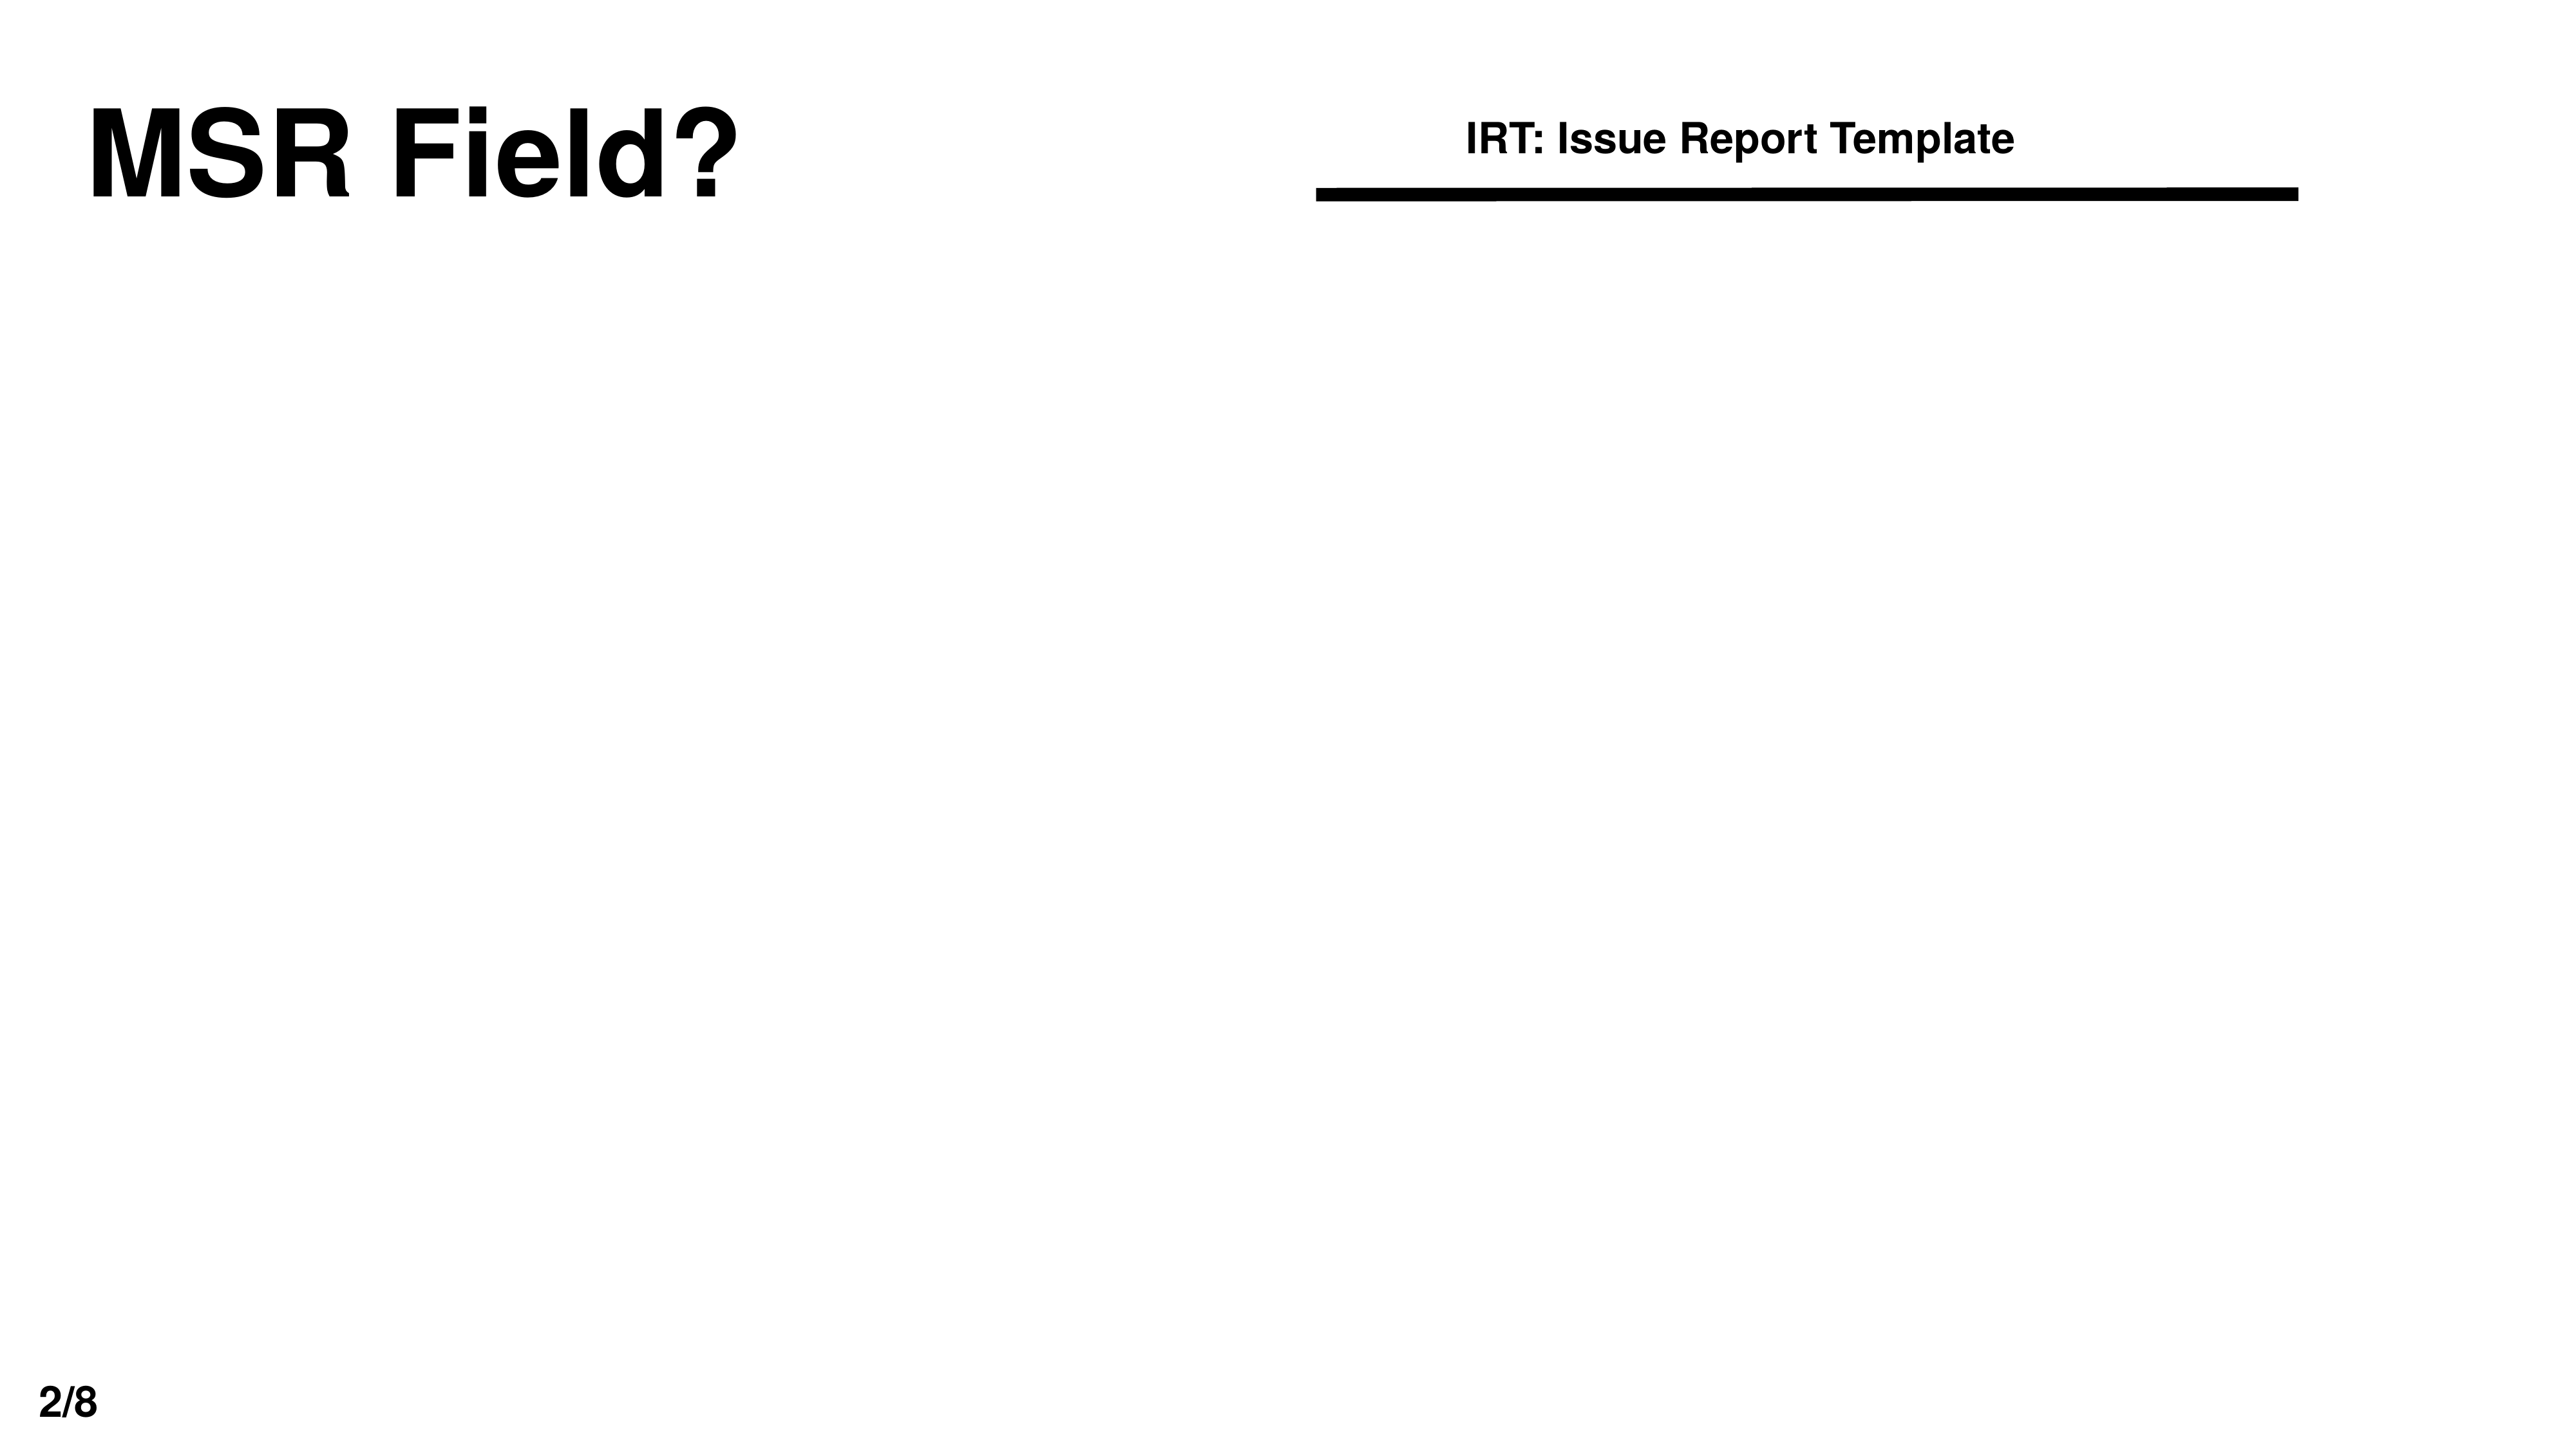

MSR Field?
IRT: Issue Report Template
2/8